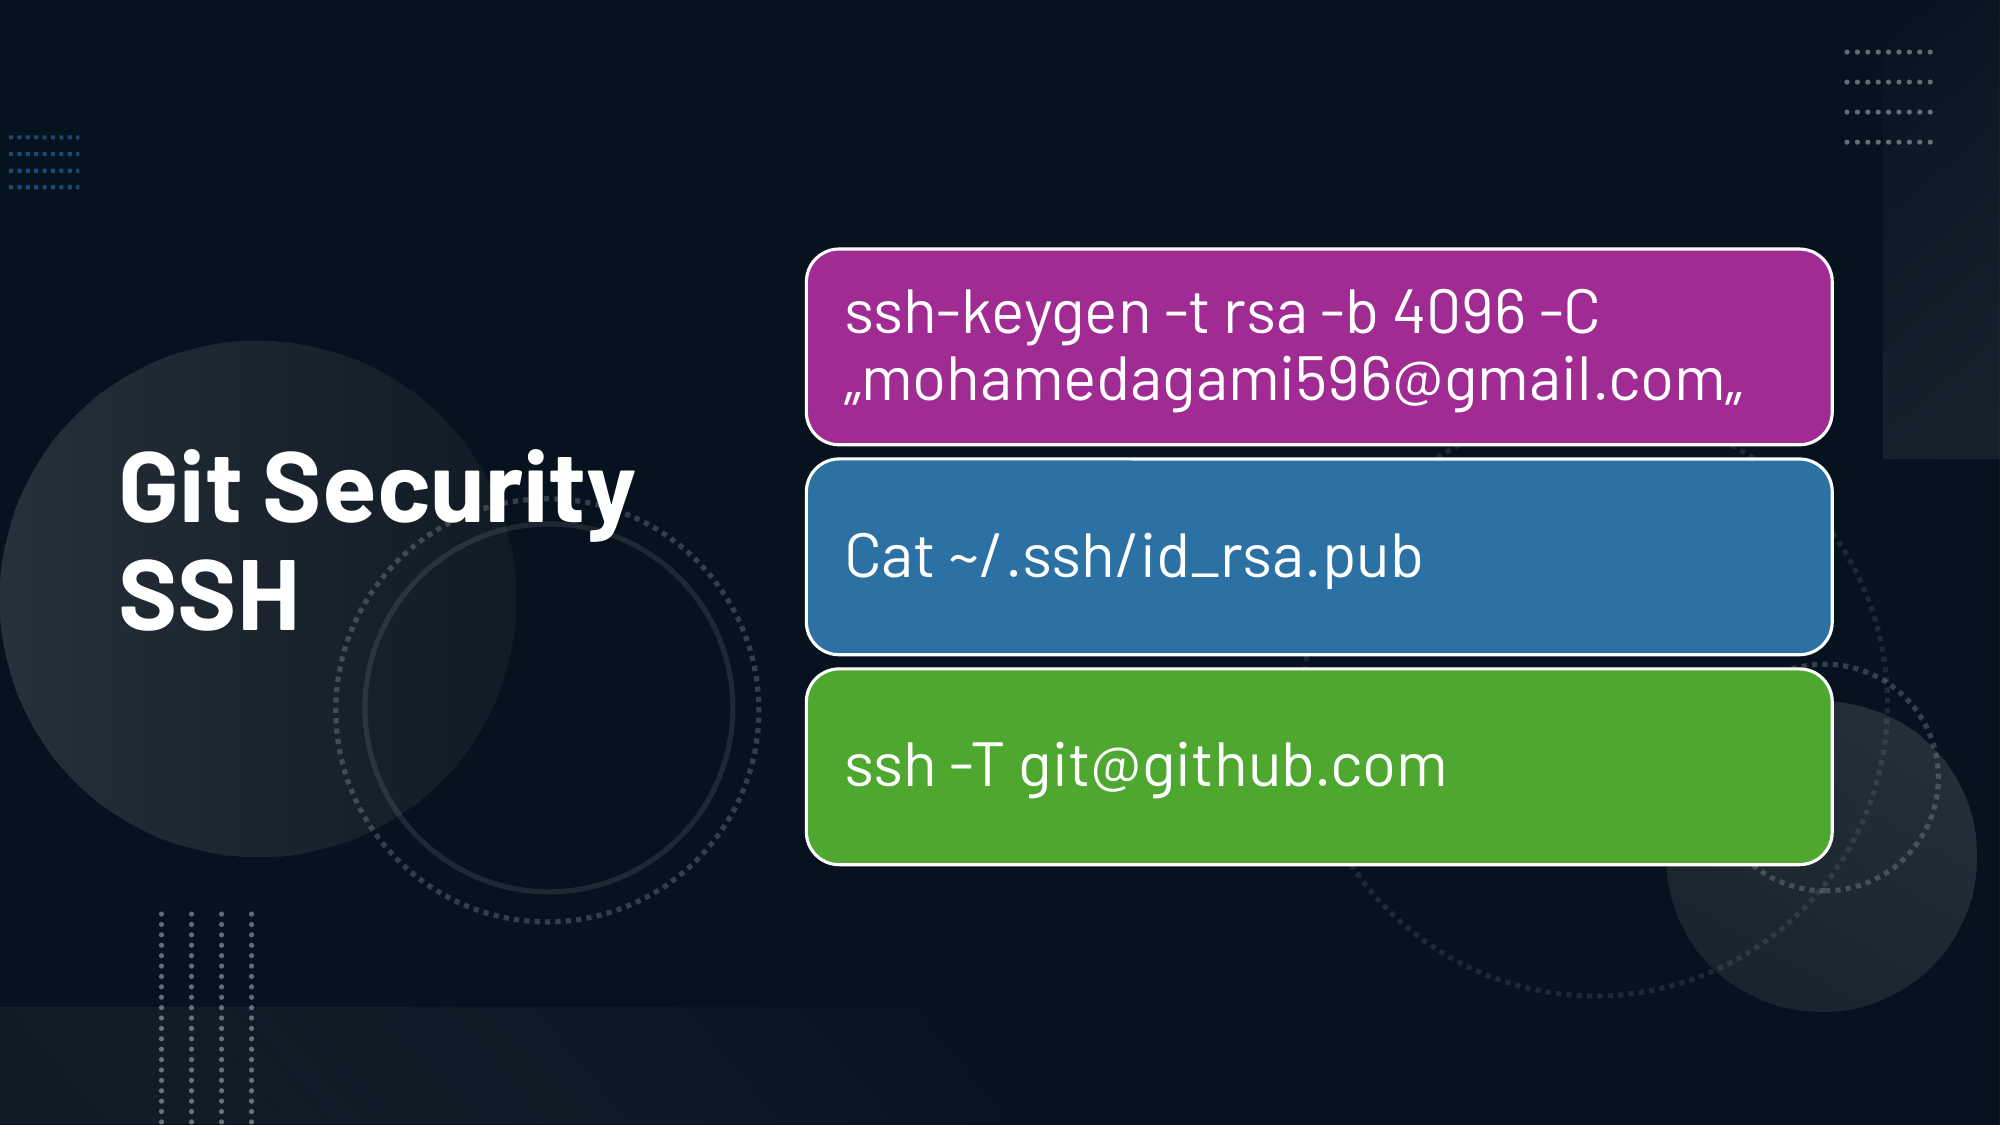

# Git Security SSH
ssh-keygen -t rsa -b 4096 -C „mohamedagami596@gmail.com„
Cat ~/.ssh/id_rsa.pub
ssh -T git@github.com